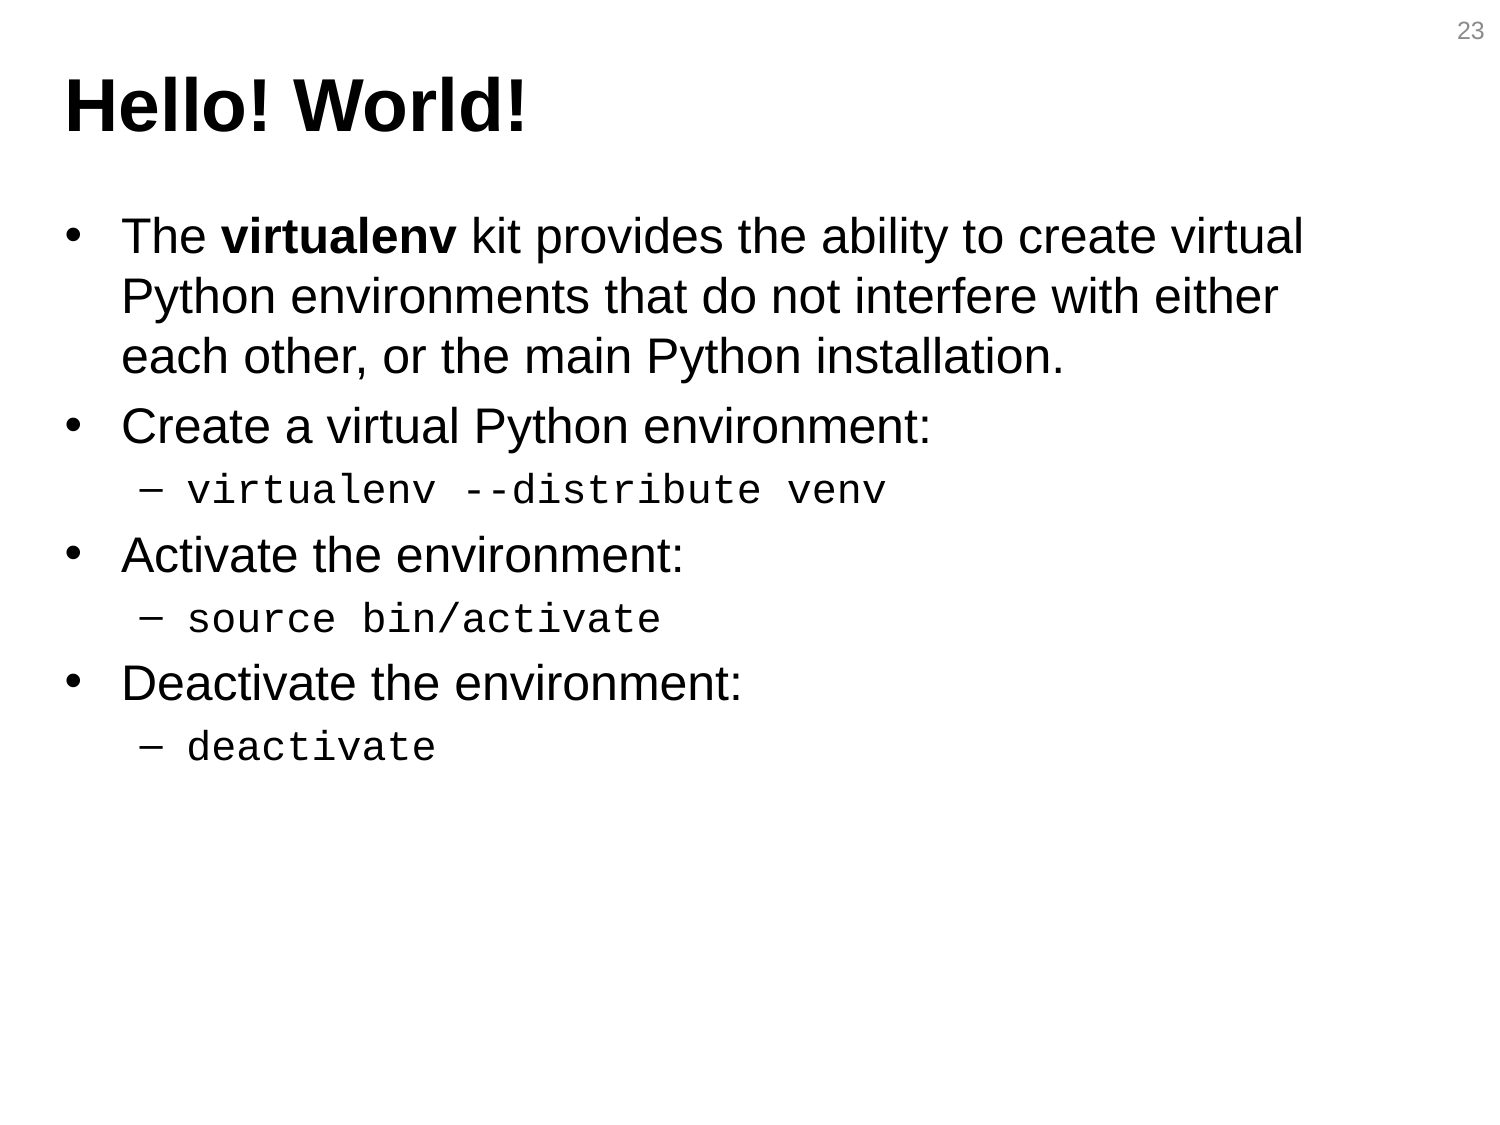

23
# Hello! World!
The virtualenv kit provides the ability to create virtual Python environments that do not interfere with either each other, or the main Python installation.
Create a virtual Python environment:
virtualenv --distribute venv
Activate the environment:
source bin/activate
Deactivate the environment:
deactivate